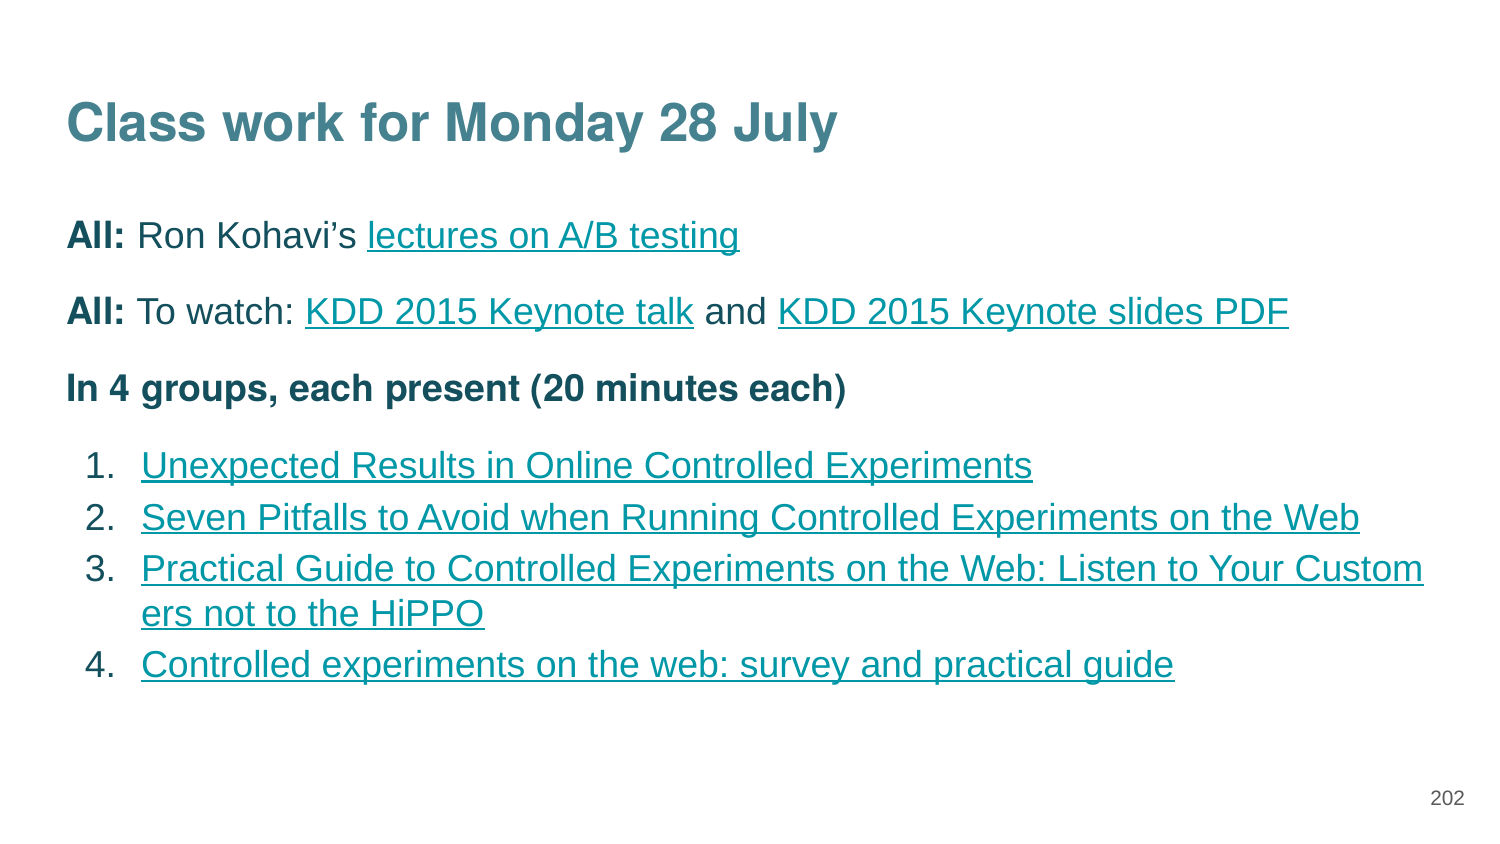

# Class work for Monday 28 July
All: Ron Kohavi’s lectures on A/B testing
All: To watch: KDD 2015 Keynote talk and KDD 2015 Keynote slides PDF
In 4 groups, each present (20 minutes each)
Unexpected Results in Online Controlled Experiments
Seven Pitfalls to Avoid when Running Controlled Experiments on the Web
Practical Guide to Controlled Experiments on the Web: Listen to Your Customers not to the HiPPO
Controlled experiments on the web: survey and practical guide
202